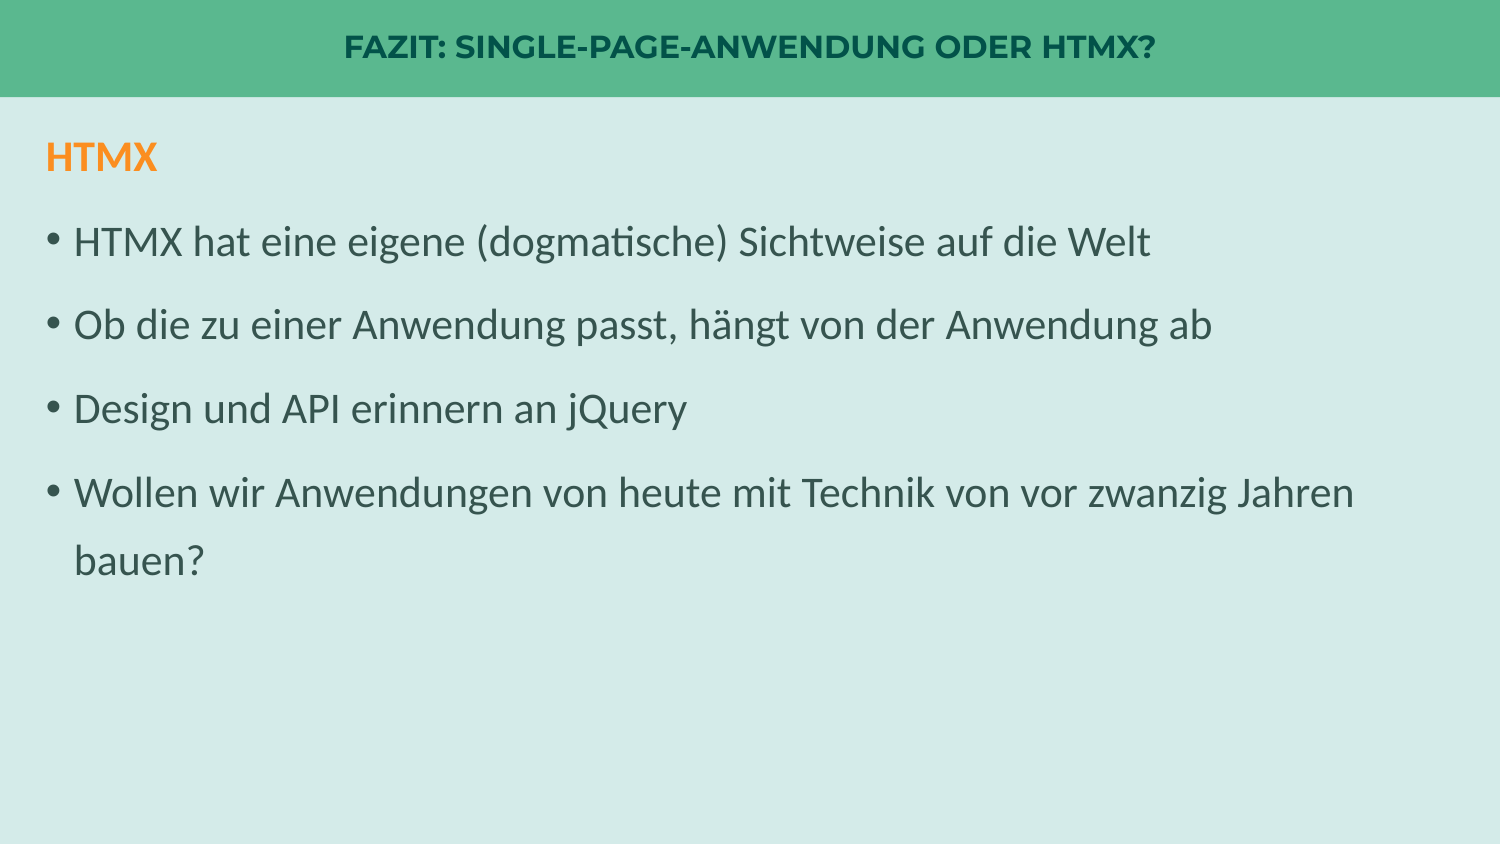

# Fazit: Single-Page-Anwendung oder HTMX?
HTMX
HTMX hat eine eigene (dogmatische) Sichtweise auf die Welt
Ob die zu einer Anwendung passt, hängt von der Anwendung ab
Design und API erinnern an jQuery
Wollen wir Anwendungen von heute mit Technik von vor zwanzig Jahren bauen?